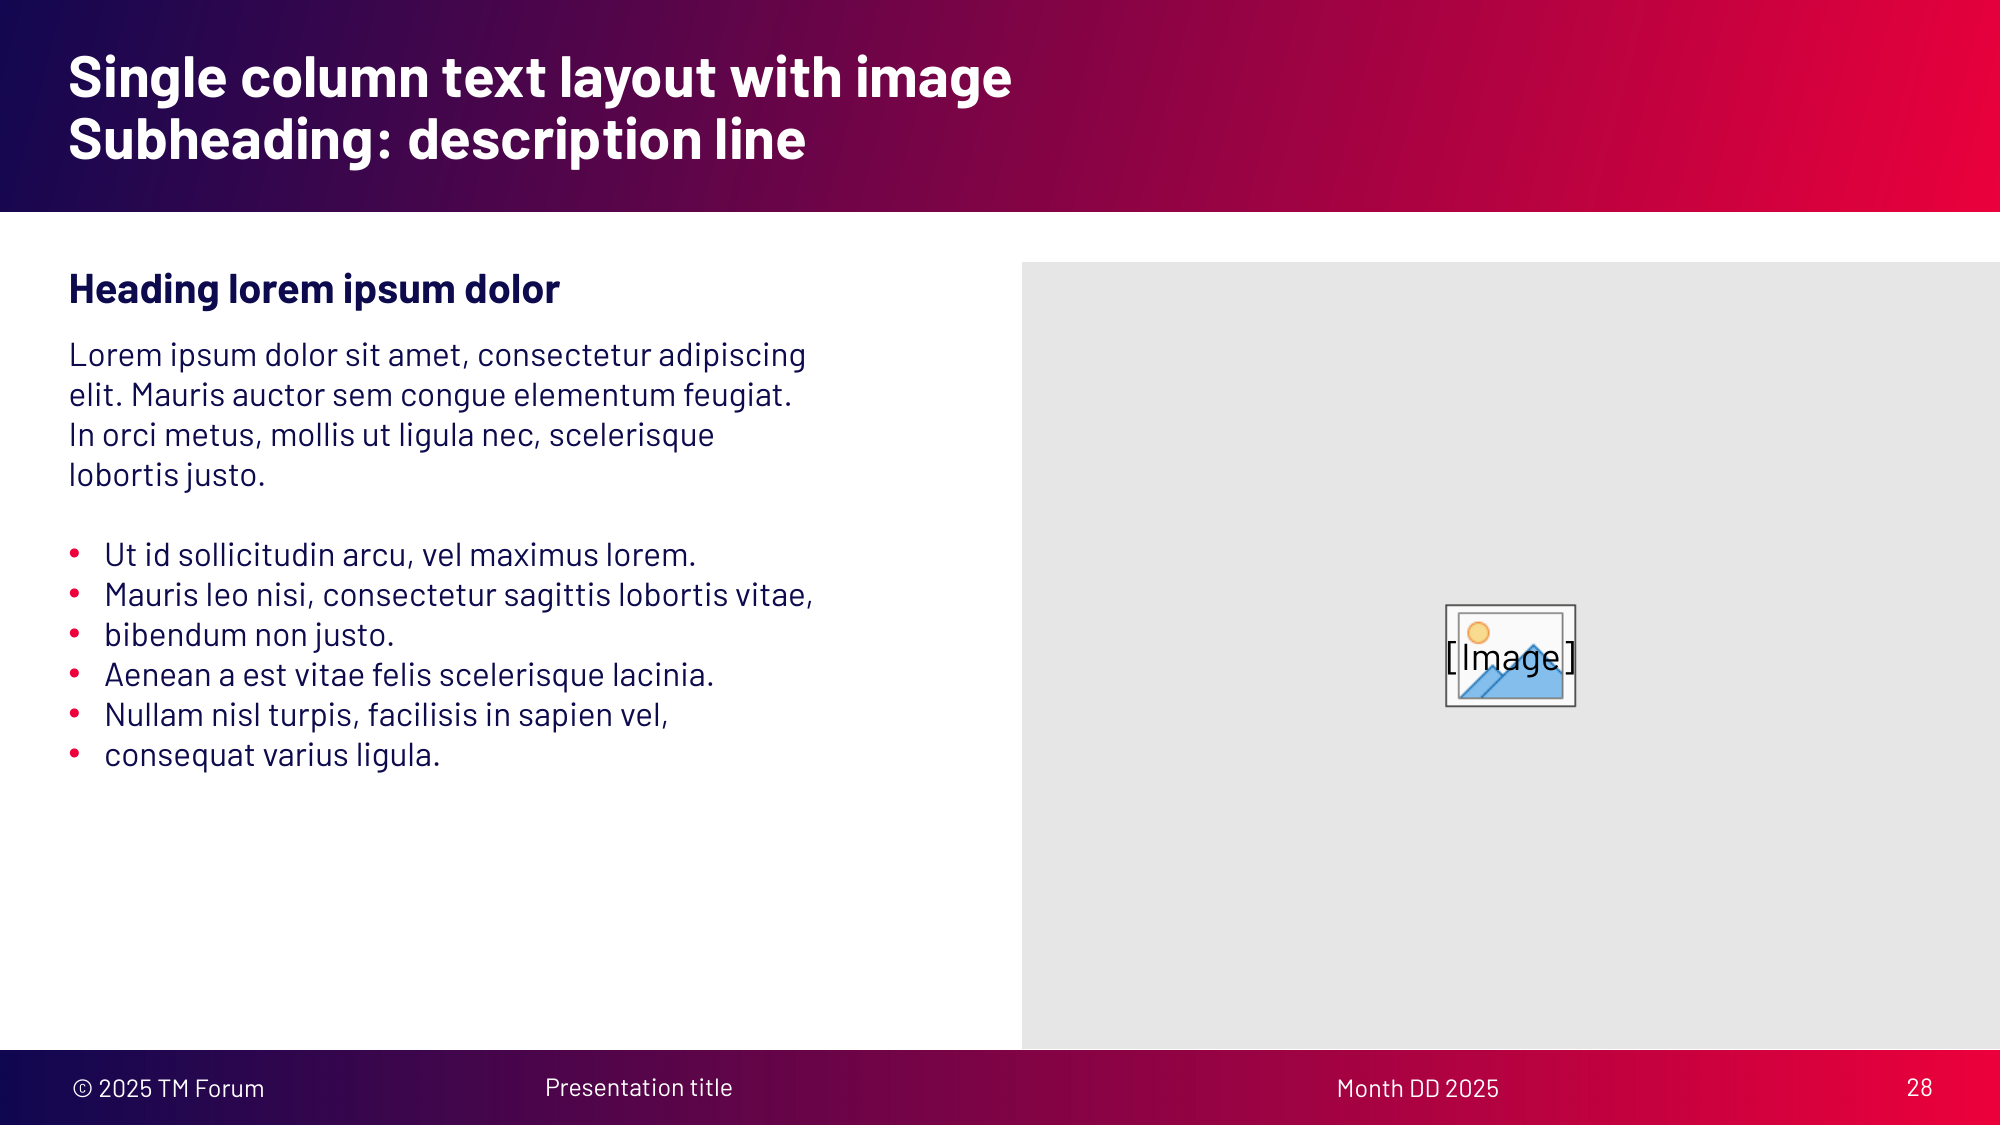

Single column text layout with image
Subheading: description line
Heading lorem ipsum dolor
Lorem ipsum dolor sit amet, consectetur adipiscing
elit. Mauris auctor sem congue elementum feugiat.
In orci metus, mollis ut ligula nec, scelerisque
lobortis justo.

Ut id sollicitudin arcu, vel maximus lorem.
Mauris leo nisi, consectetur sagittis lobortis vitae,
bibendum non justo.
Aenean a est vitae felis scelerisque lacinia.
Nullam nisl turpis, facilisis in sapien vel,
consequat varius ligula.
[Image]
28
Presentation title
Month DD 2025